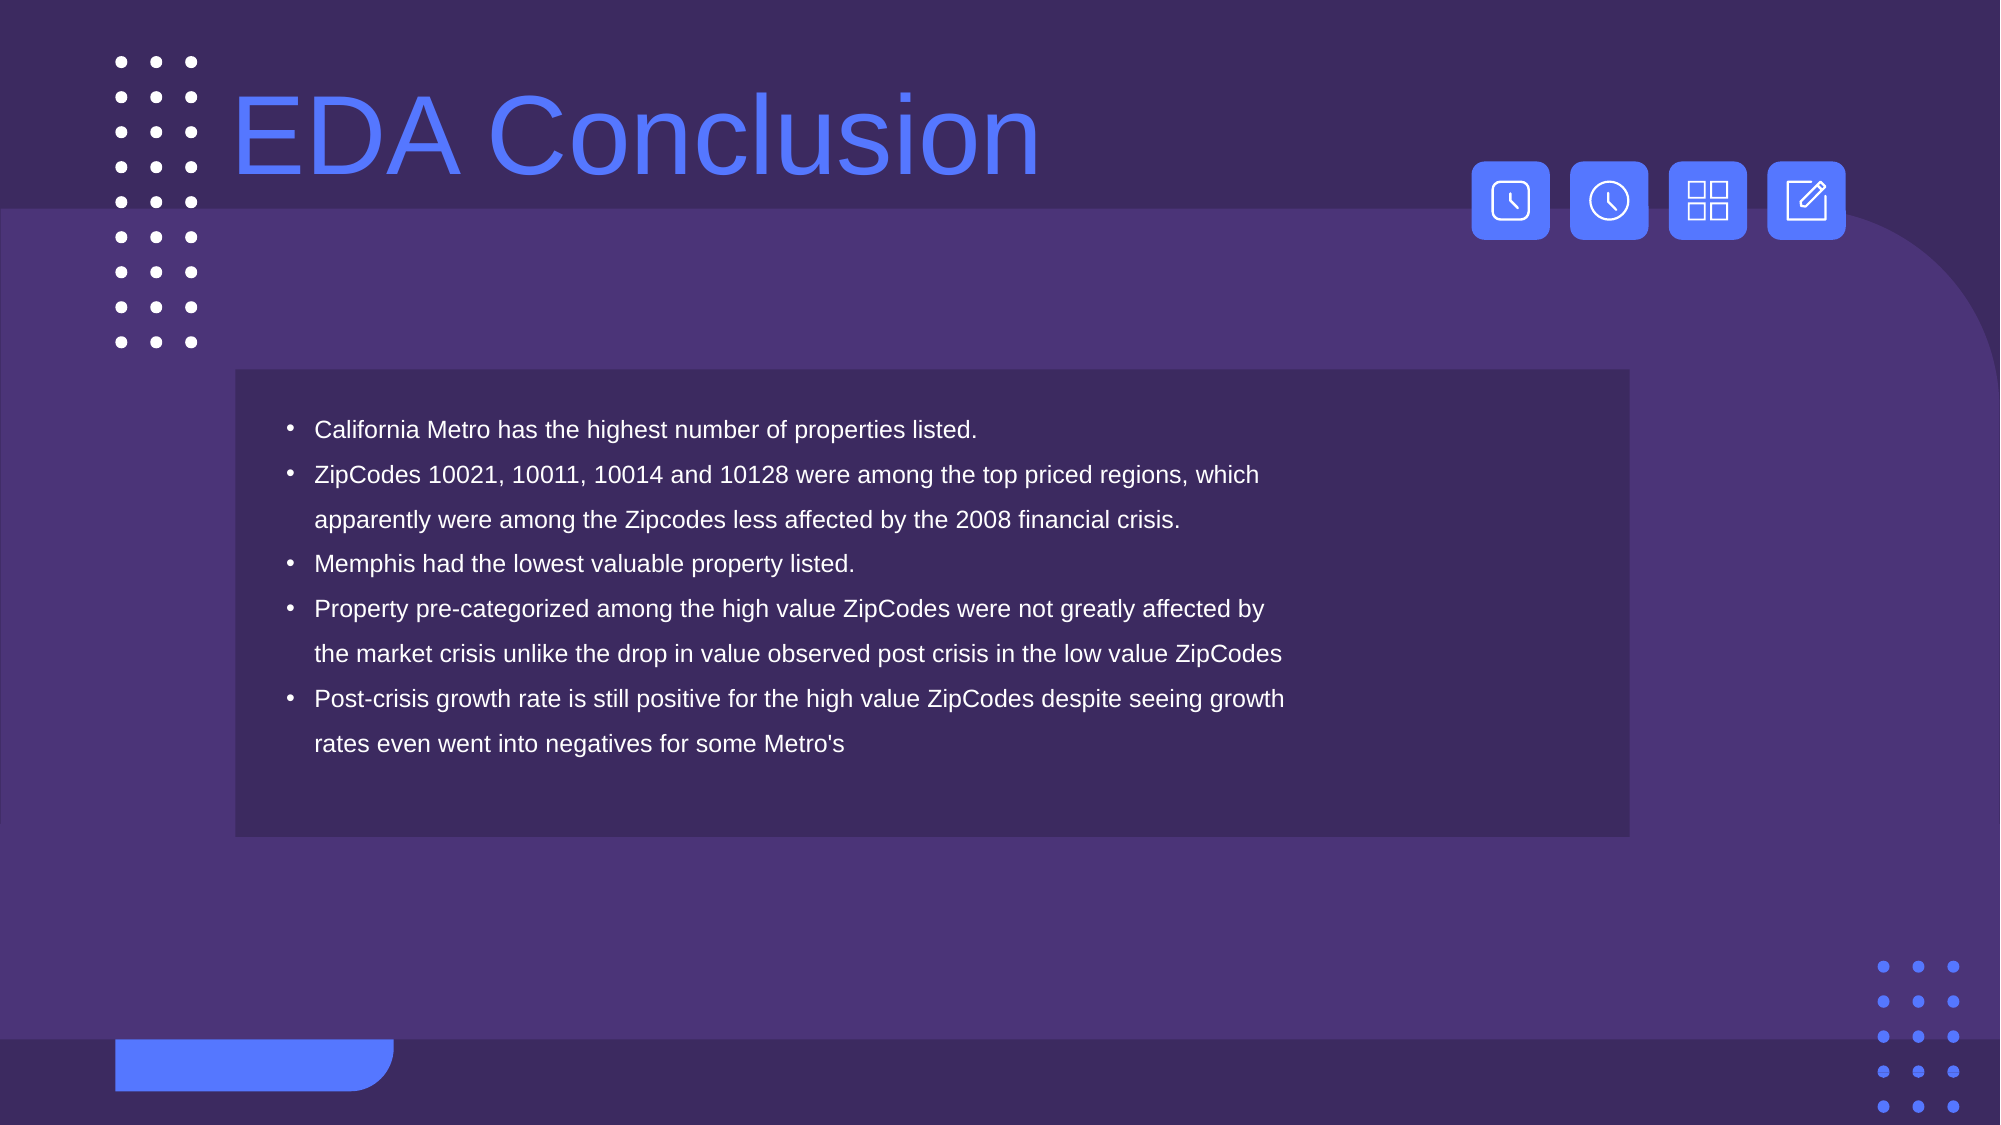

EDA Conclusion

California Metro has the highest number of properties listed.
ZipCodes 10021, 10011, 10014 and 10128 were among the top priced regions, which apparently were among the Zipcodes less affected by the 2008 financial crisis.
Memphis had the lowest valuable property listed.
Property pre-categorized among the high value ZipCodes were not greatly affected by the market crisis unlike the drop in value observed post crisis in the low value ZipCodes
Post-crisis growth rate is still positive for the high value ZipCodes despite seeing growth rates even went into negatives for some Metro's